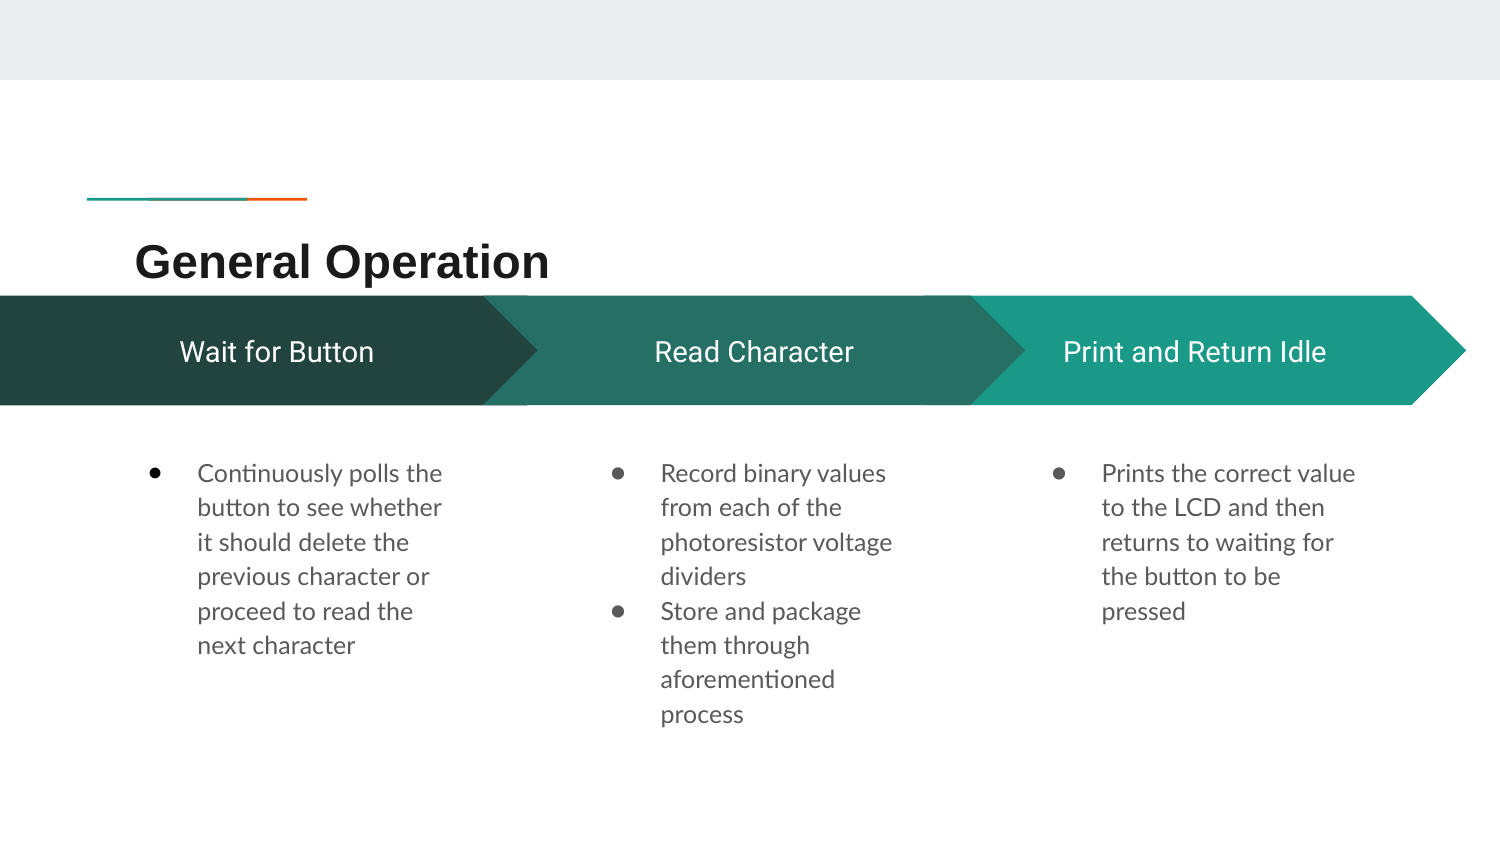

# General Operation
Read Character
Record binary values from each of the photoresistor voltage dividers
Store and package them through aforementioned process
Print and Return Idle
Prints the correct value to the LCD and then returns to waiting for the button to be pressed
Wait for Button
Continuously polls the button to see whether it should delete the previous character or proceed to read the next character